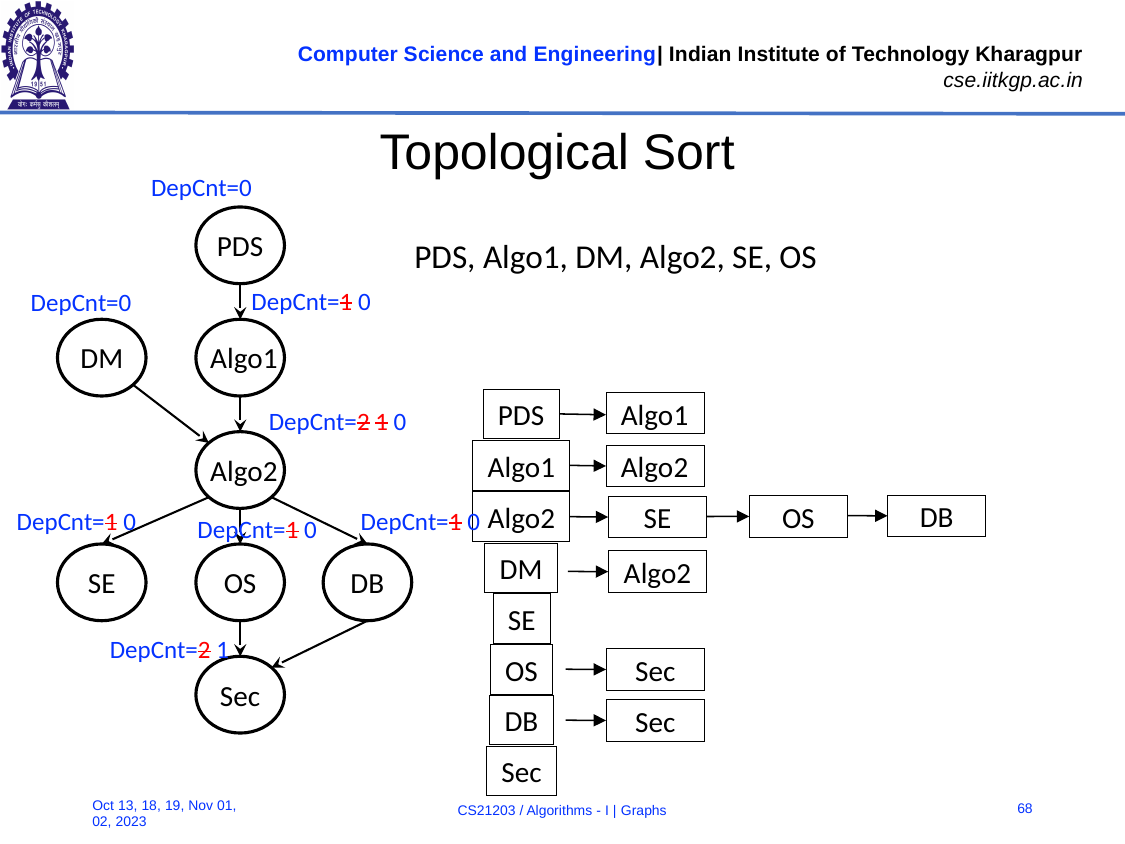

# Topological Sort
DepCnt=0

PDS

DM

Algo1

Algo2

SE

OS

DB

Sec
PDS, Algo1, DM, Algo2, SE, OS
DepCnt=1 0
DepCnt=0
PDS
Algo1
Algo1
Algo2
Algo2
DB
OS
SE
DM
Algo2
SE
OS
Sec
DB
Sec
Sec
DepCnt=2 1 0
DepCnt=1 0
DepCnt=1 0
DepCnt=1 0
DepCnt=2 1
68
CS21203 / Algorithms - I | Graphs
Oct 13, 18, 19, Nov 01, 02, 2023